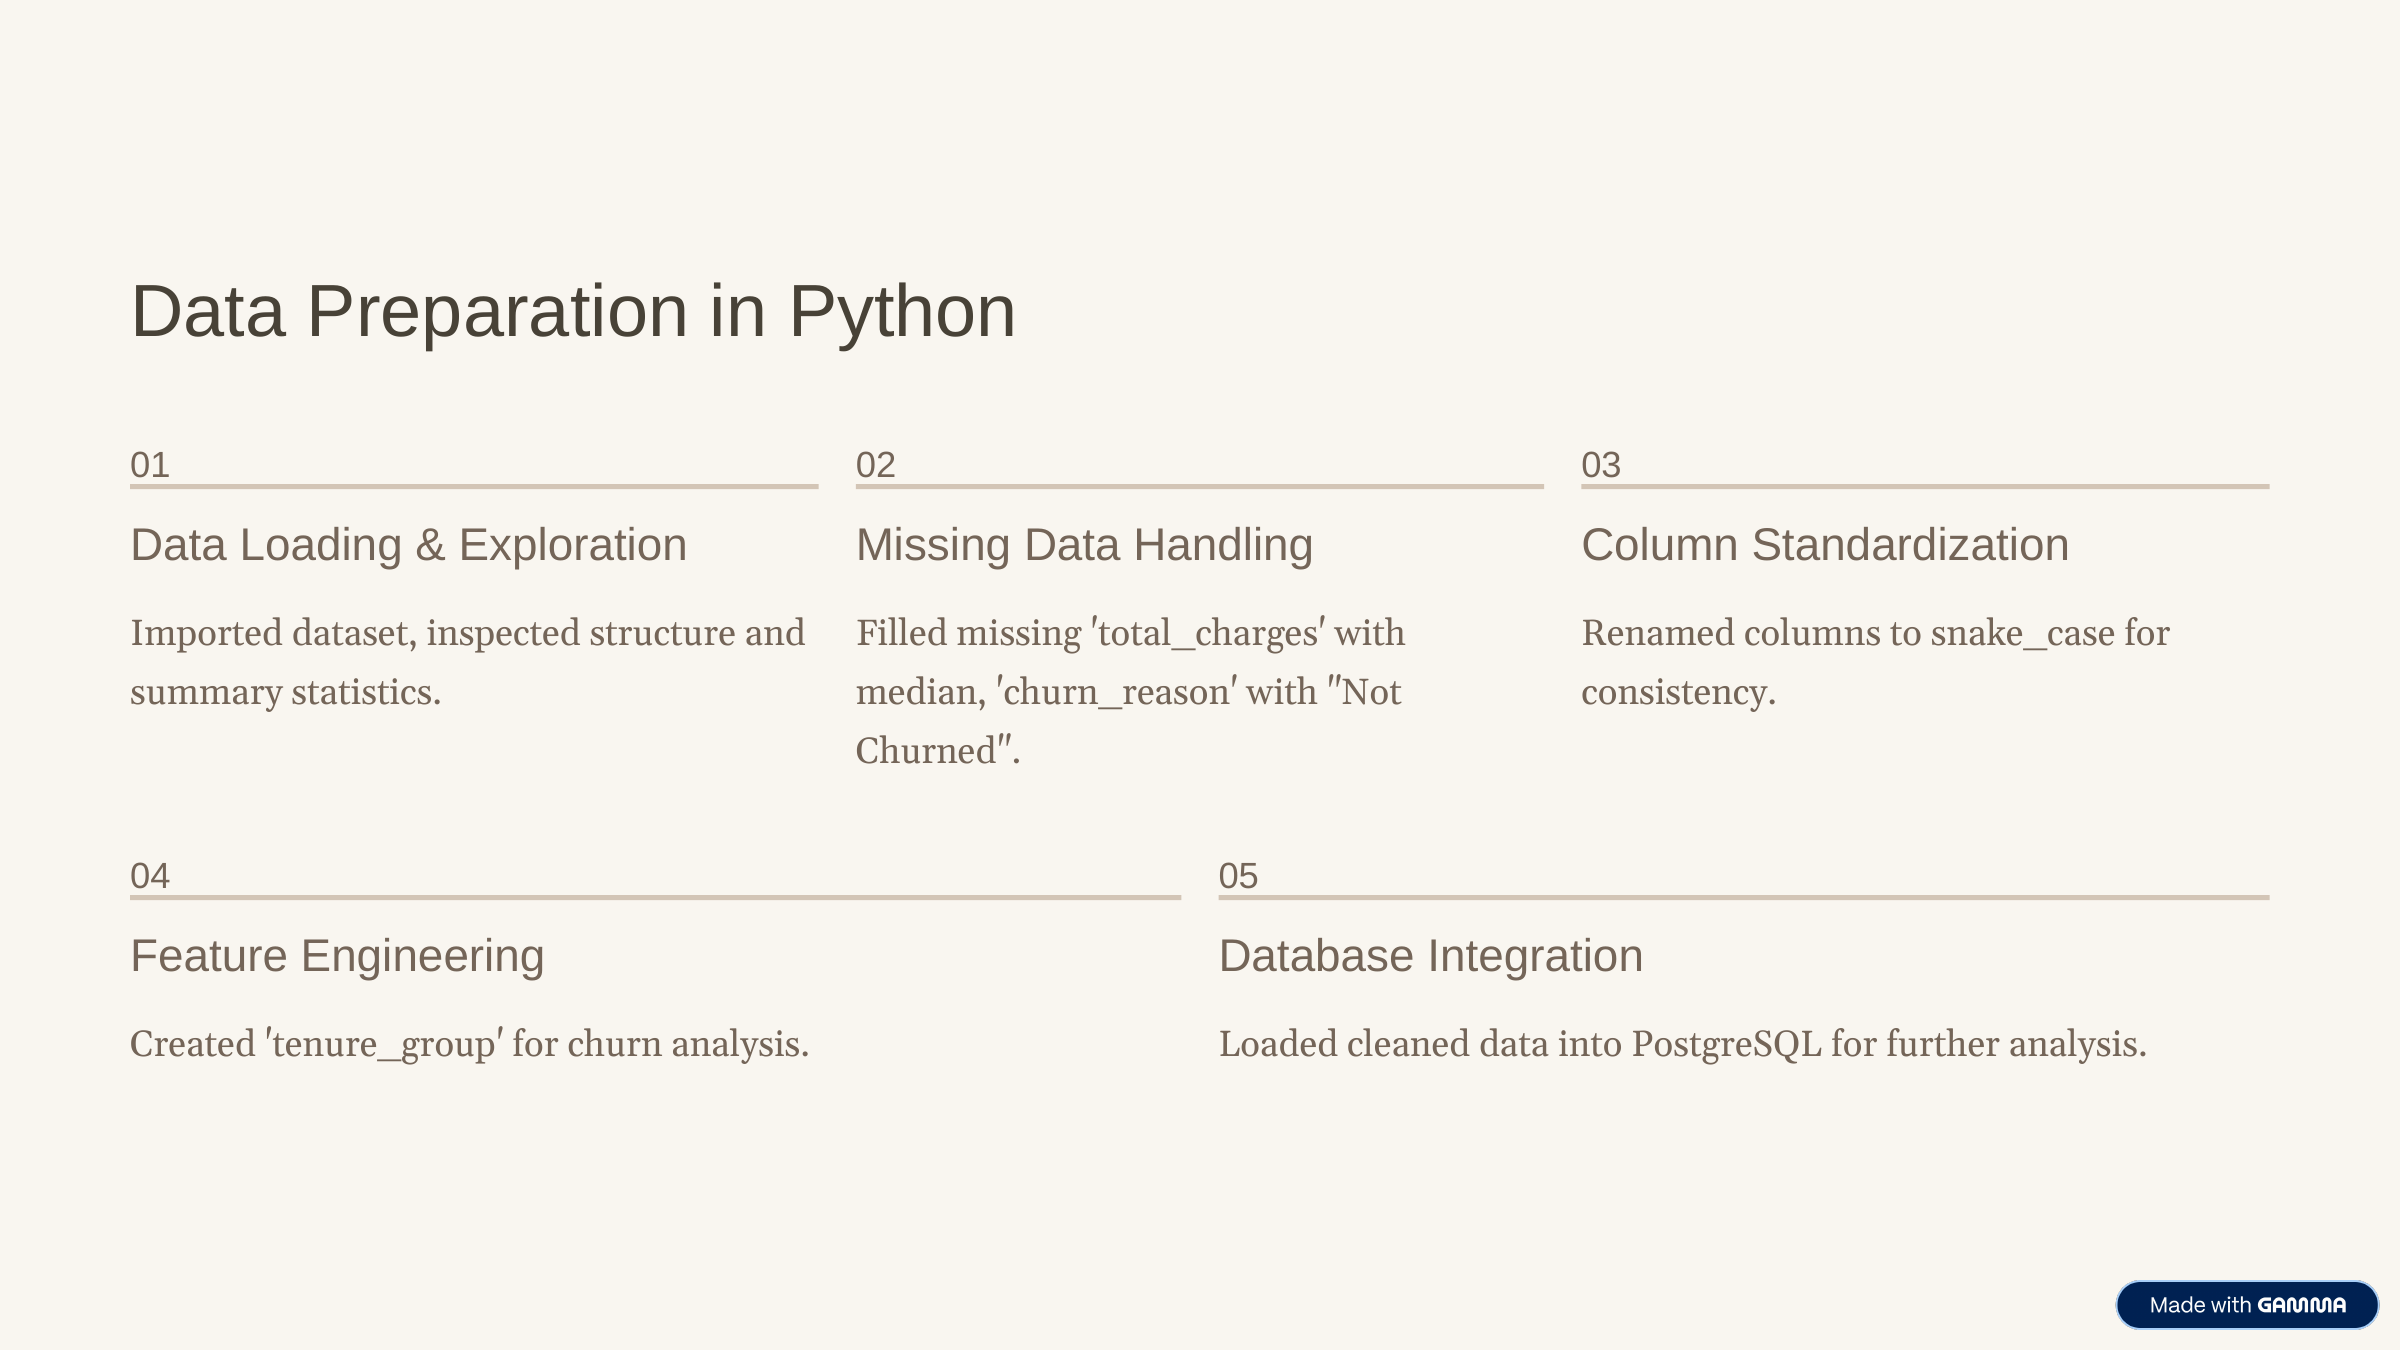

Data Preparation in Python
01
02
03

Data Loading & Exploration
Missing Data Handling
Column Standardization
Imported dataset, inspected structure and summary statistics.
Filled missing 'total_charges' with median, 'churn_reason' with "Not Churned".
Renamed columns to snake_case for consistency.
04
05

Feature Engineering
Database Integration
Created 'tenure_group' for churn analysis.
Loaded cleaned data into PostgreSQL for further analysis.